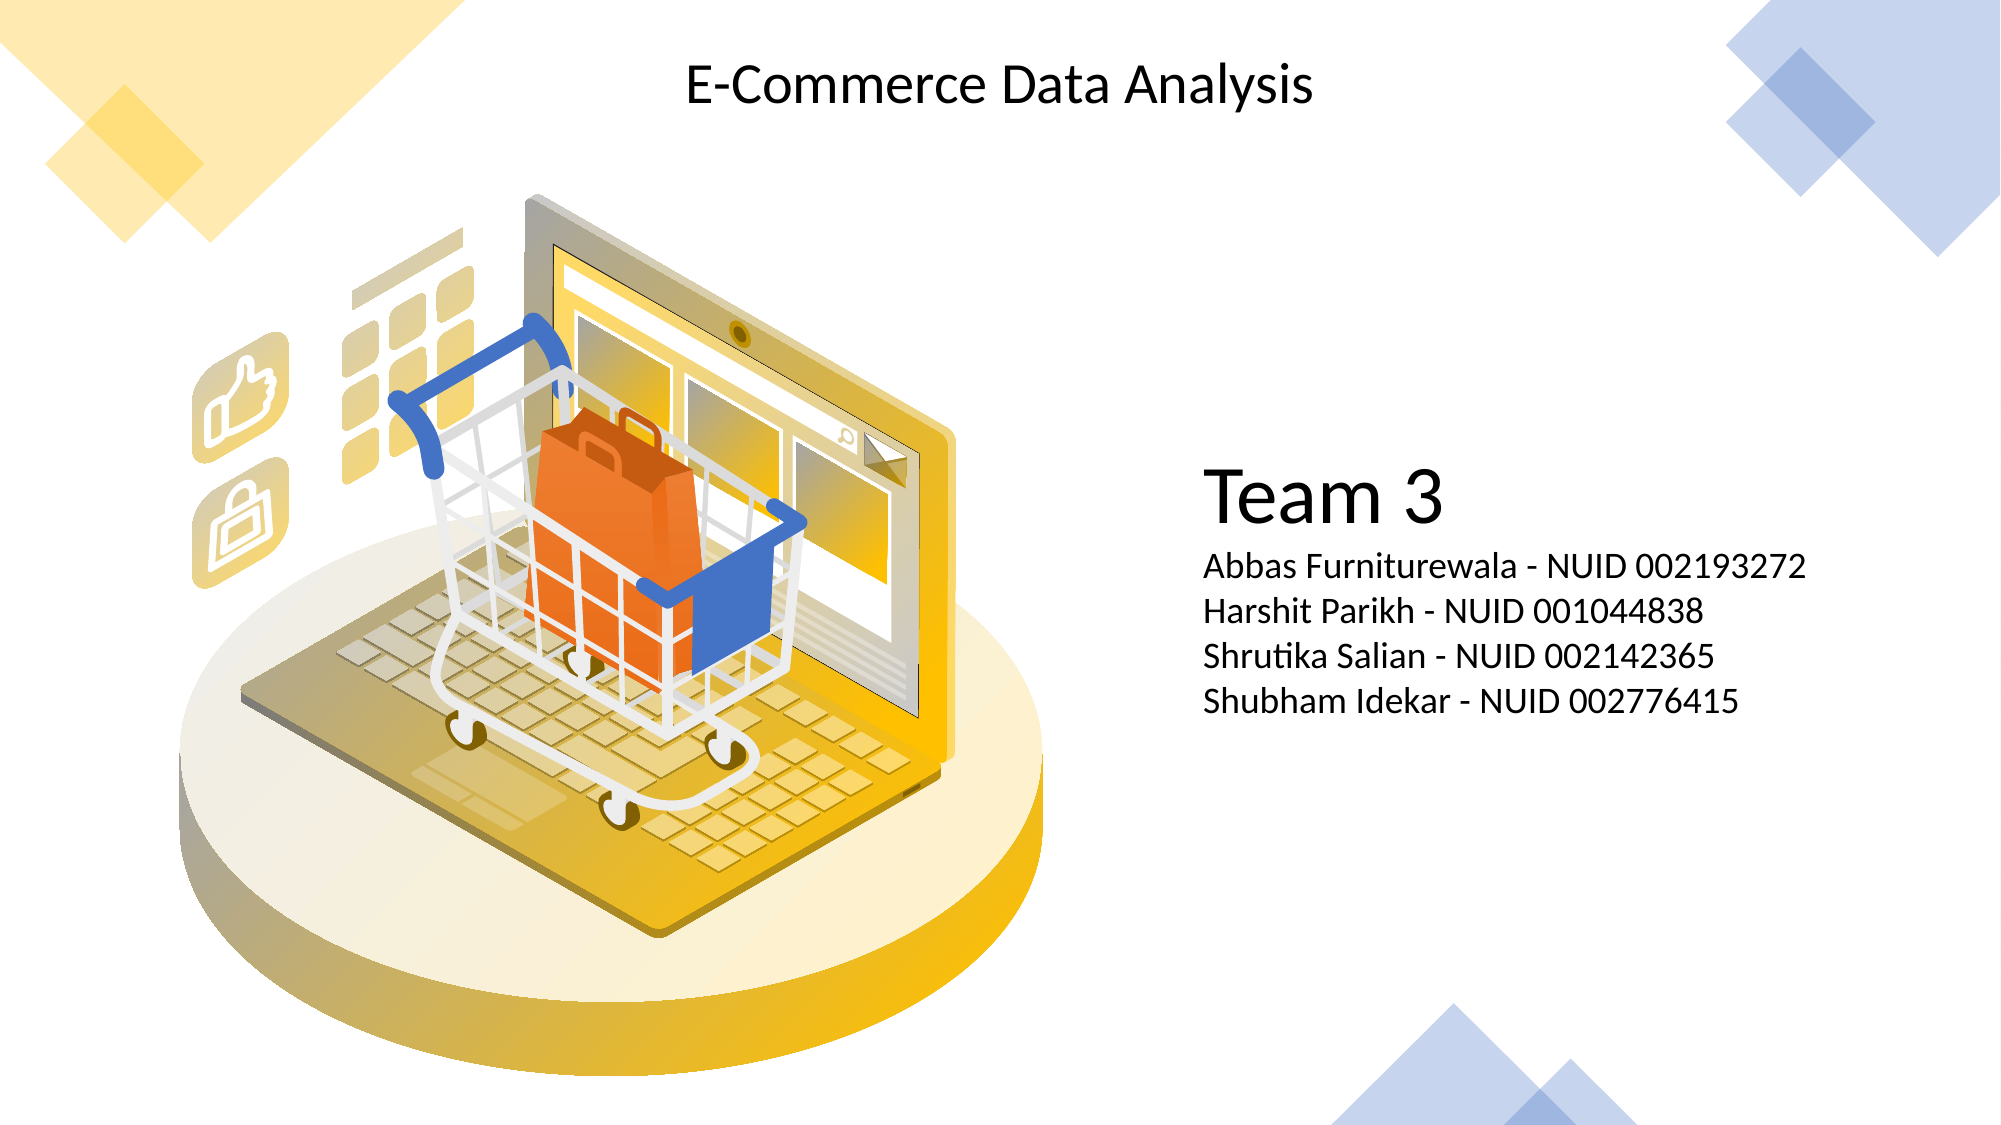

E-Commerce Data Analysis

Team 3
Abbas Furniturewala - NUID 002193272
Harshit Parikh - NUID 001044838
Shrutika Salian - NUID 002142365
Shubham Idekar - NUID 002776415